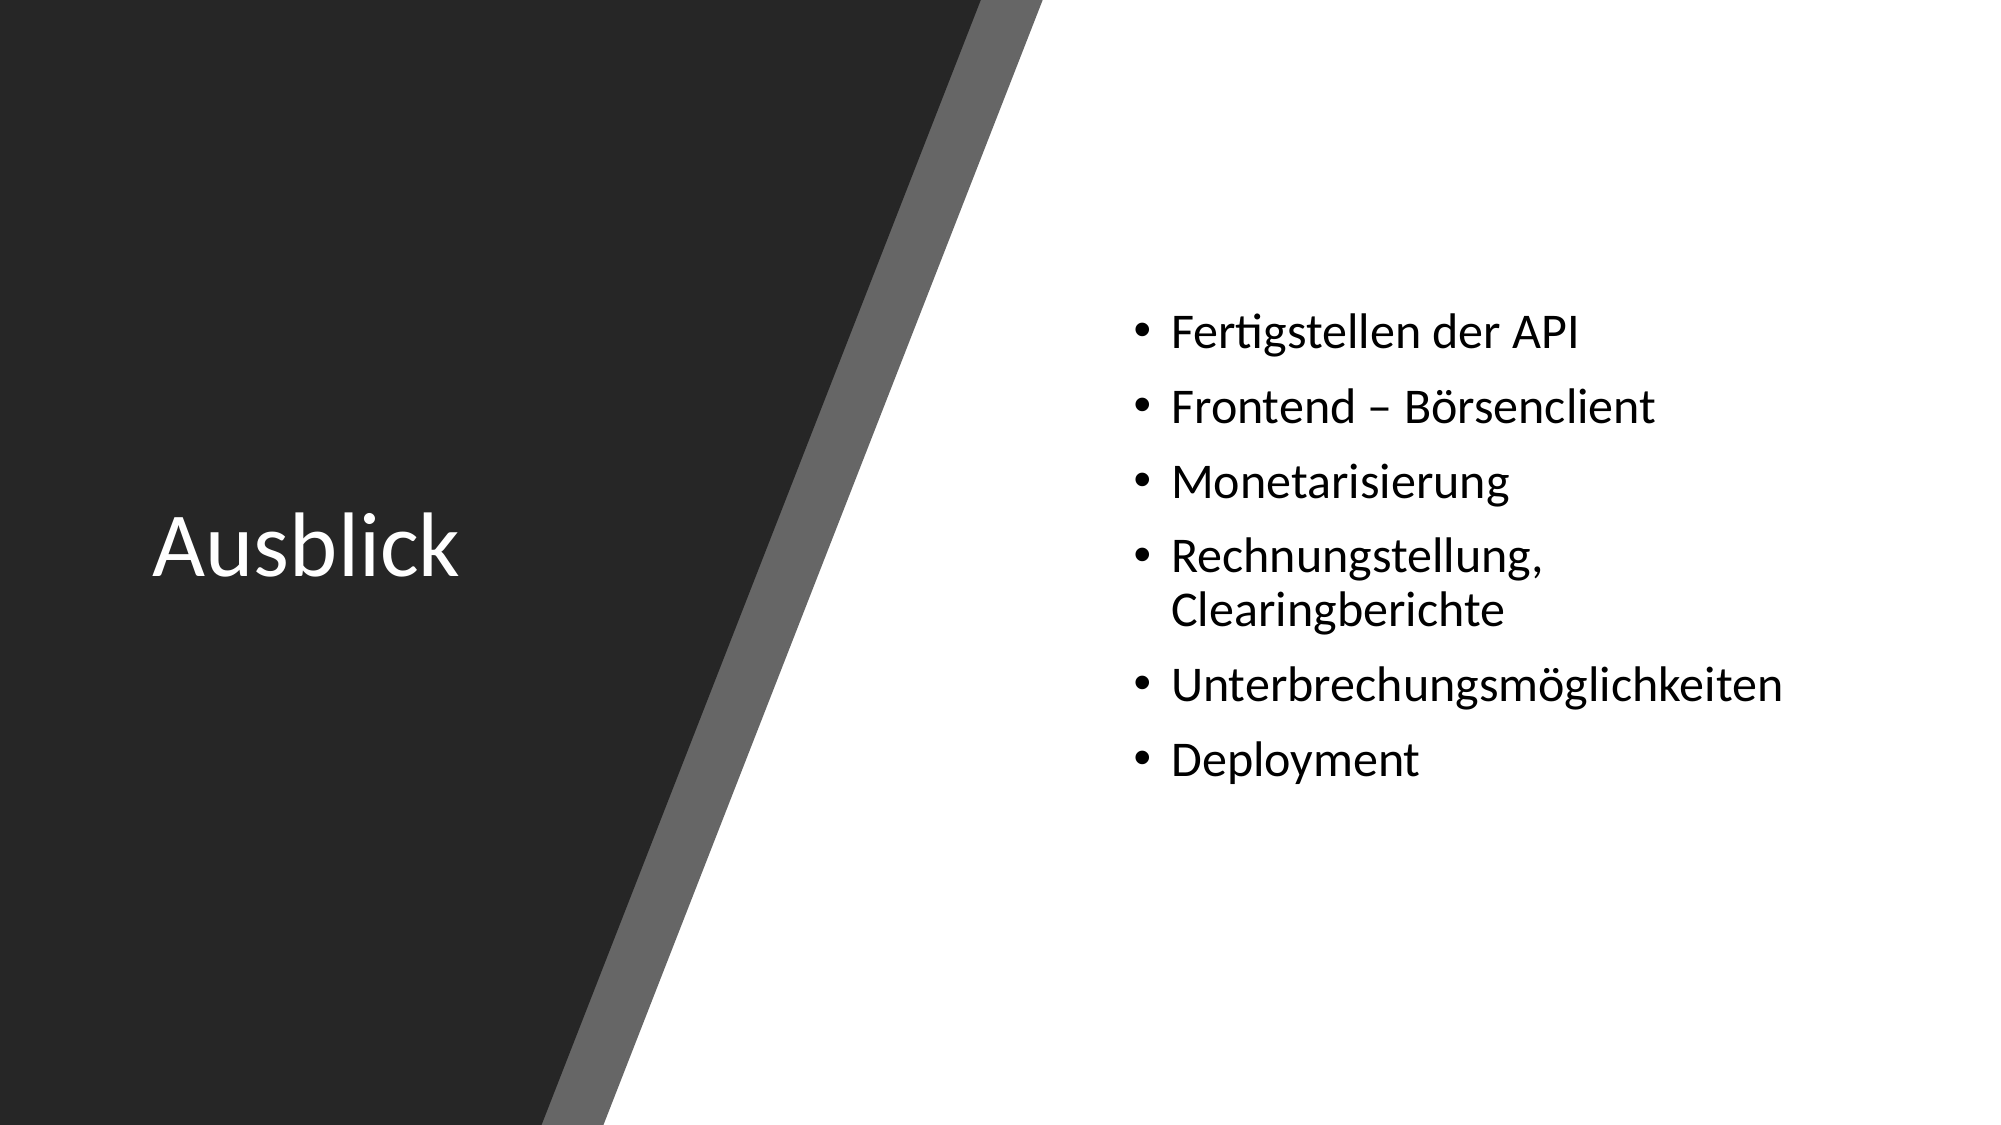

# Ausblick
Fertigstellen der API
Frontend – Börsenclient
Monetarisierung
Rechnungstellung, Clearingberichte
Unterbrechungsmöglichkeiten
Deployment